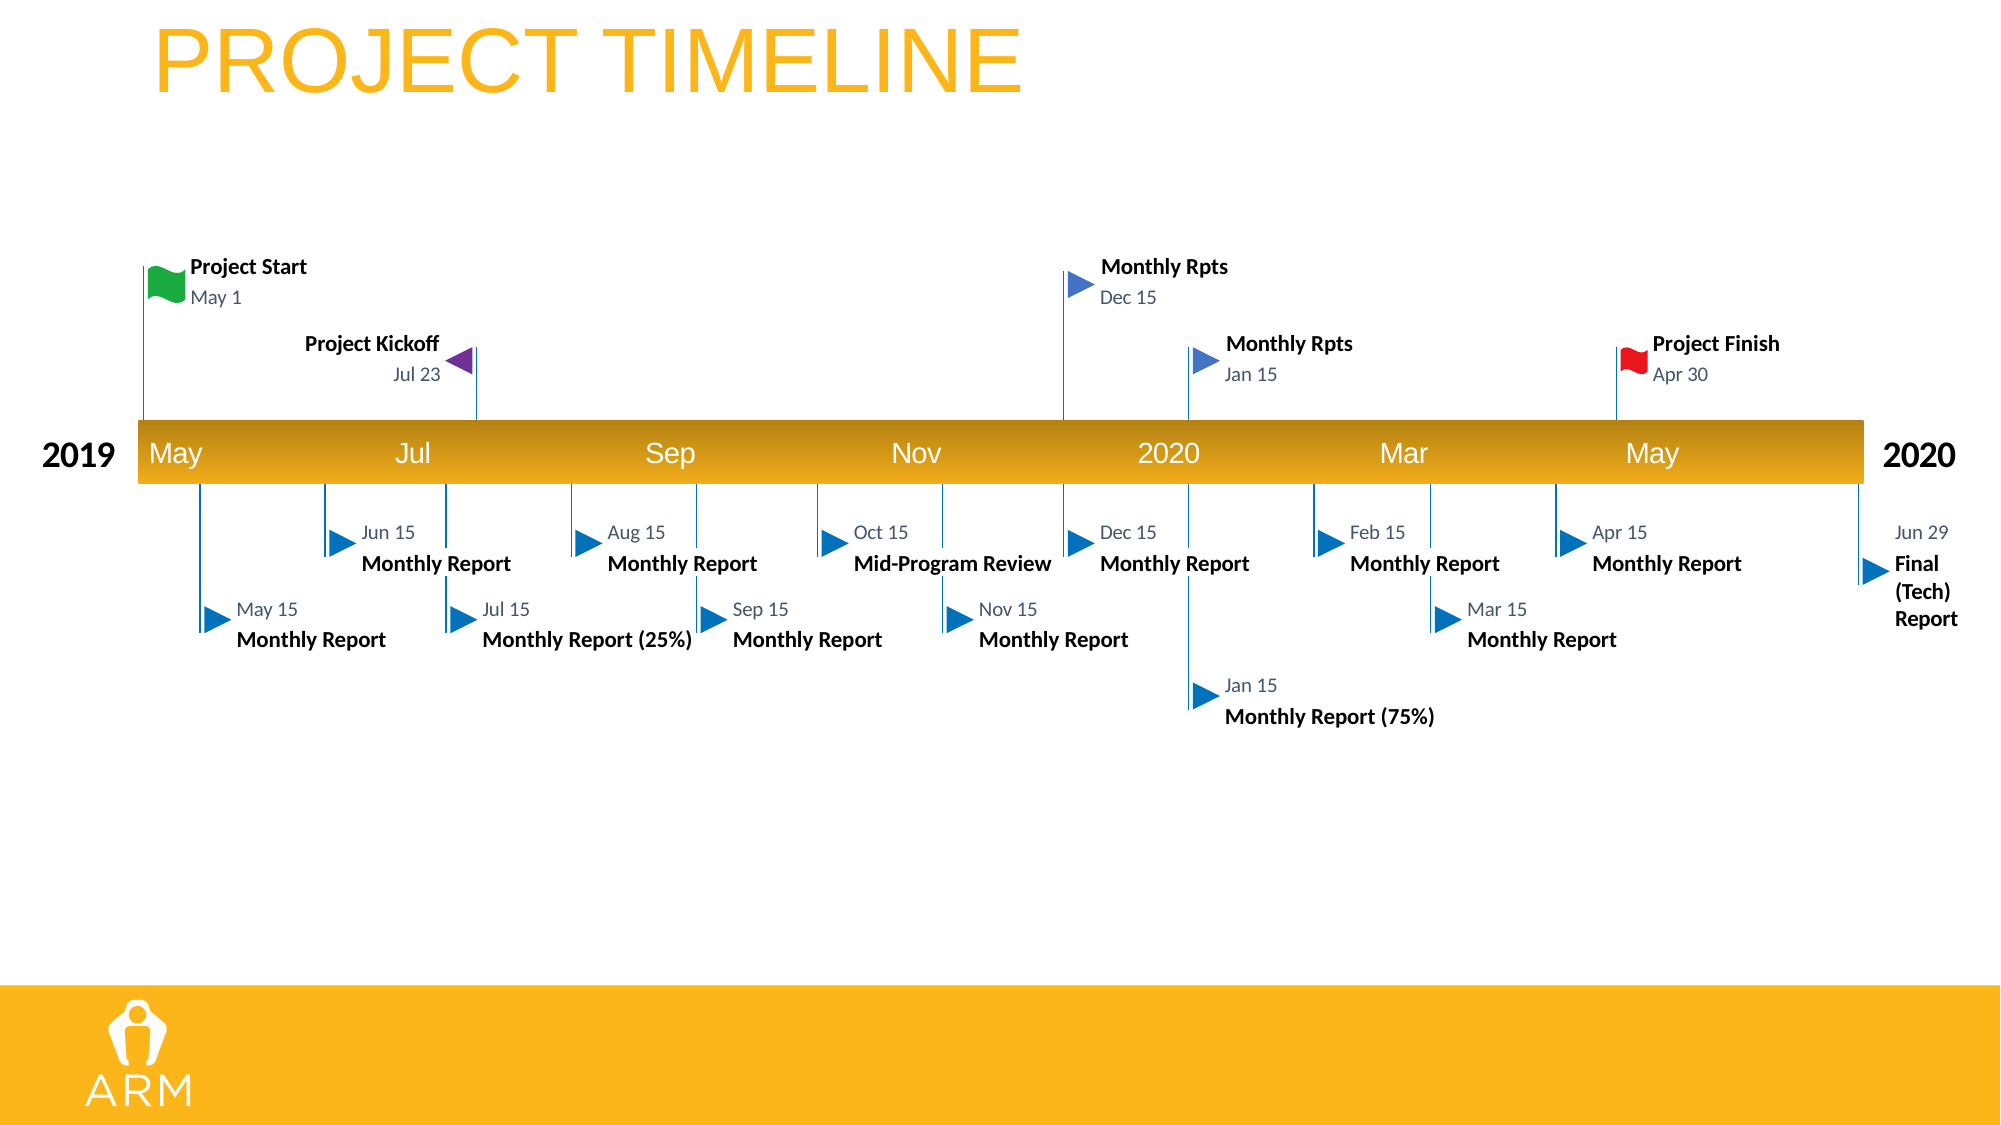

Project Timeline
Project Start
Monthly Rpts

May 1
Dec 15
Project Kickoff
Monthly Rpts
Project Finish

Jul 23
Jan 15
Apr 30

2019
2020
May
Jul
Sep
Nov
2020
Mar
May

Today
Jun 15
Aug 15
Oct 15
Dec 15
Feb 15
Apr 15
Jun 29

Monthly Report
Monthly Report
Mid-Program Review
Monthly Report
Monthly Report
Monthly Report
Final (Tech) Report

May 15
Jul 15
Sep 15
Nov 15
Mar 15

Monthly Report
Monthly Report (25%)
Monthly Report
Monthly Report
Monthly Report
Jan 15

Monthly Report (75%)